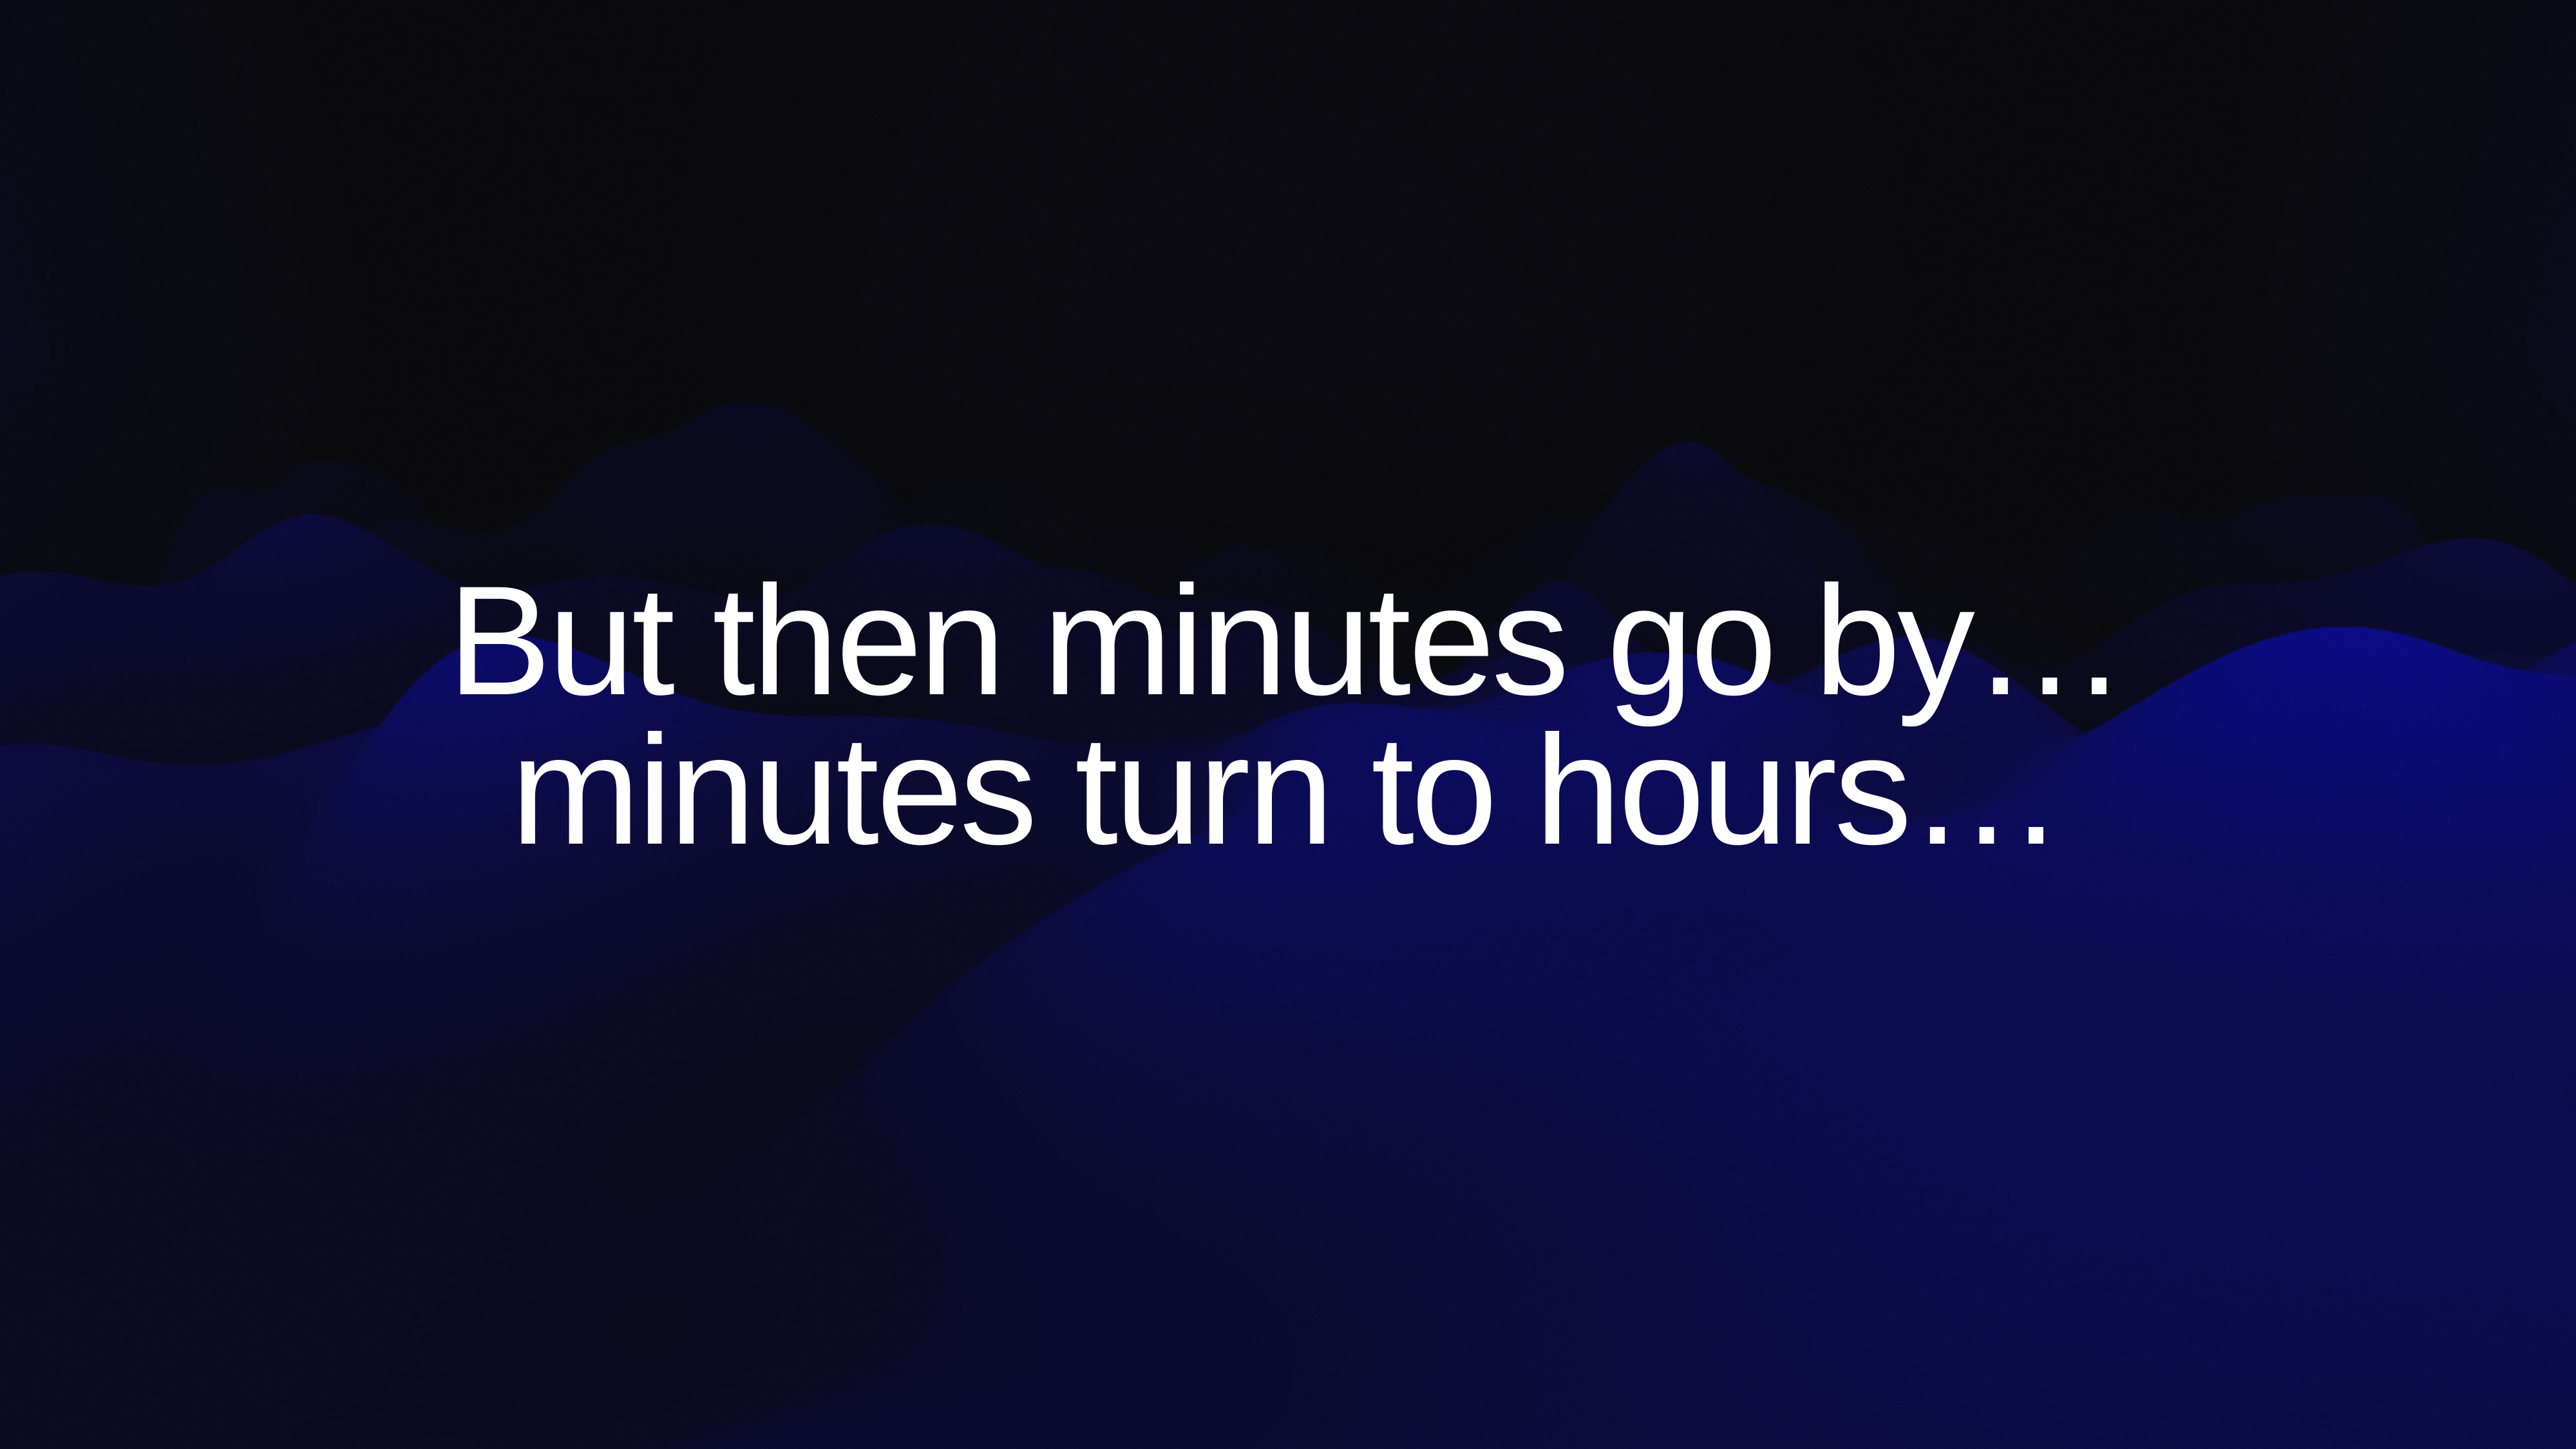

But then minutes go by…
minutes turn to hours…